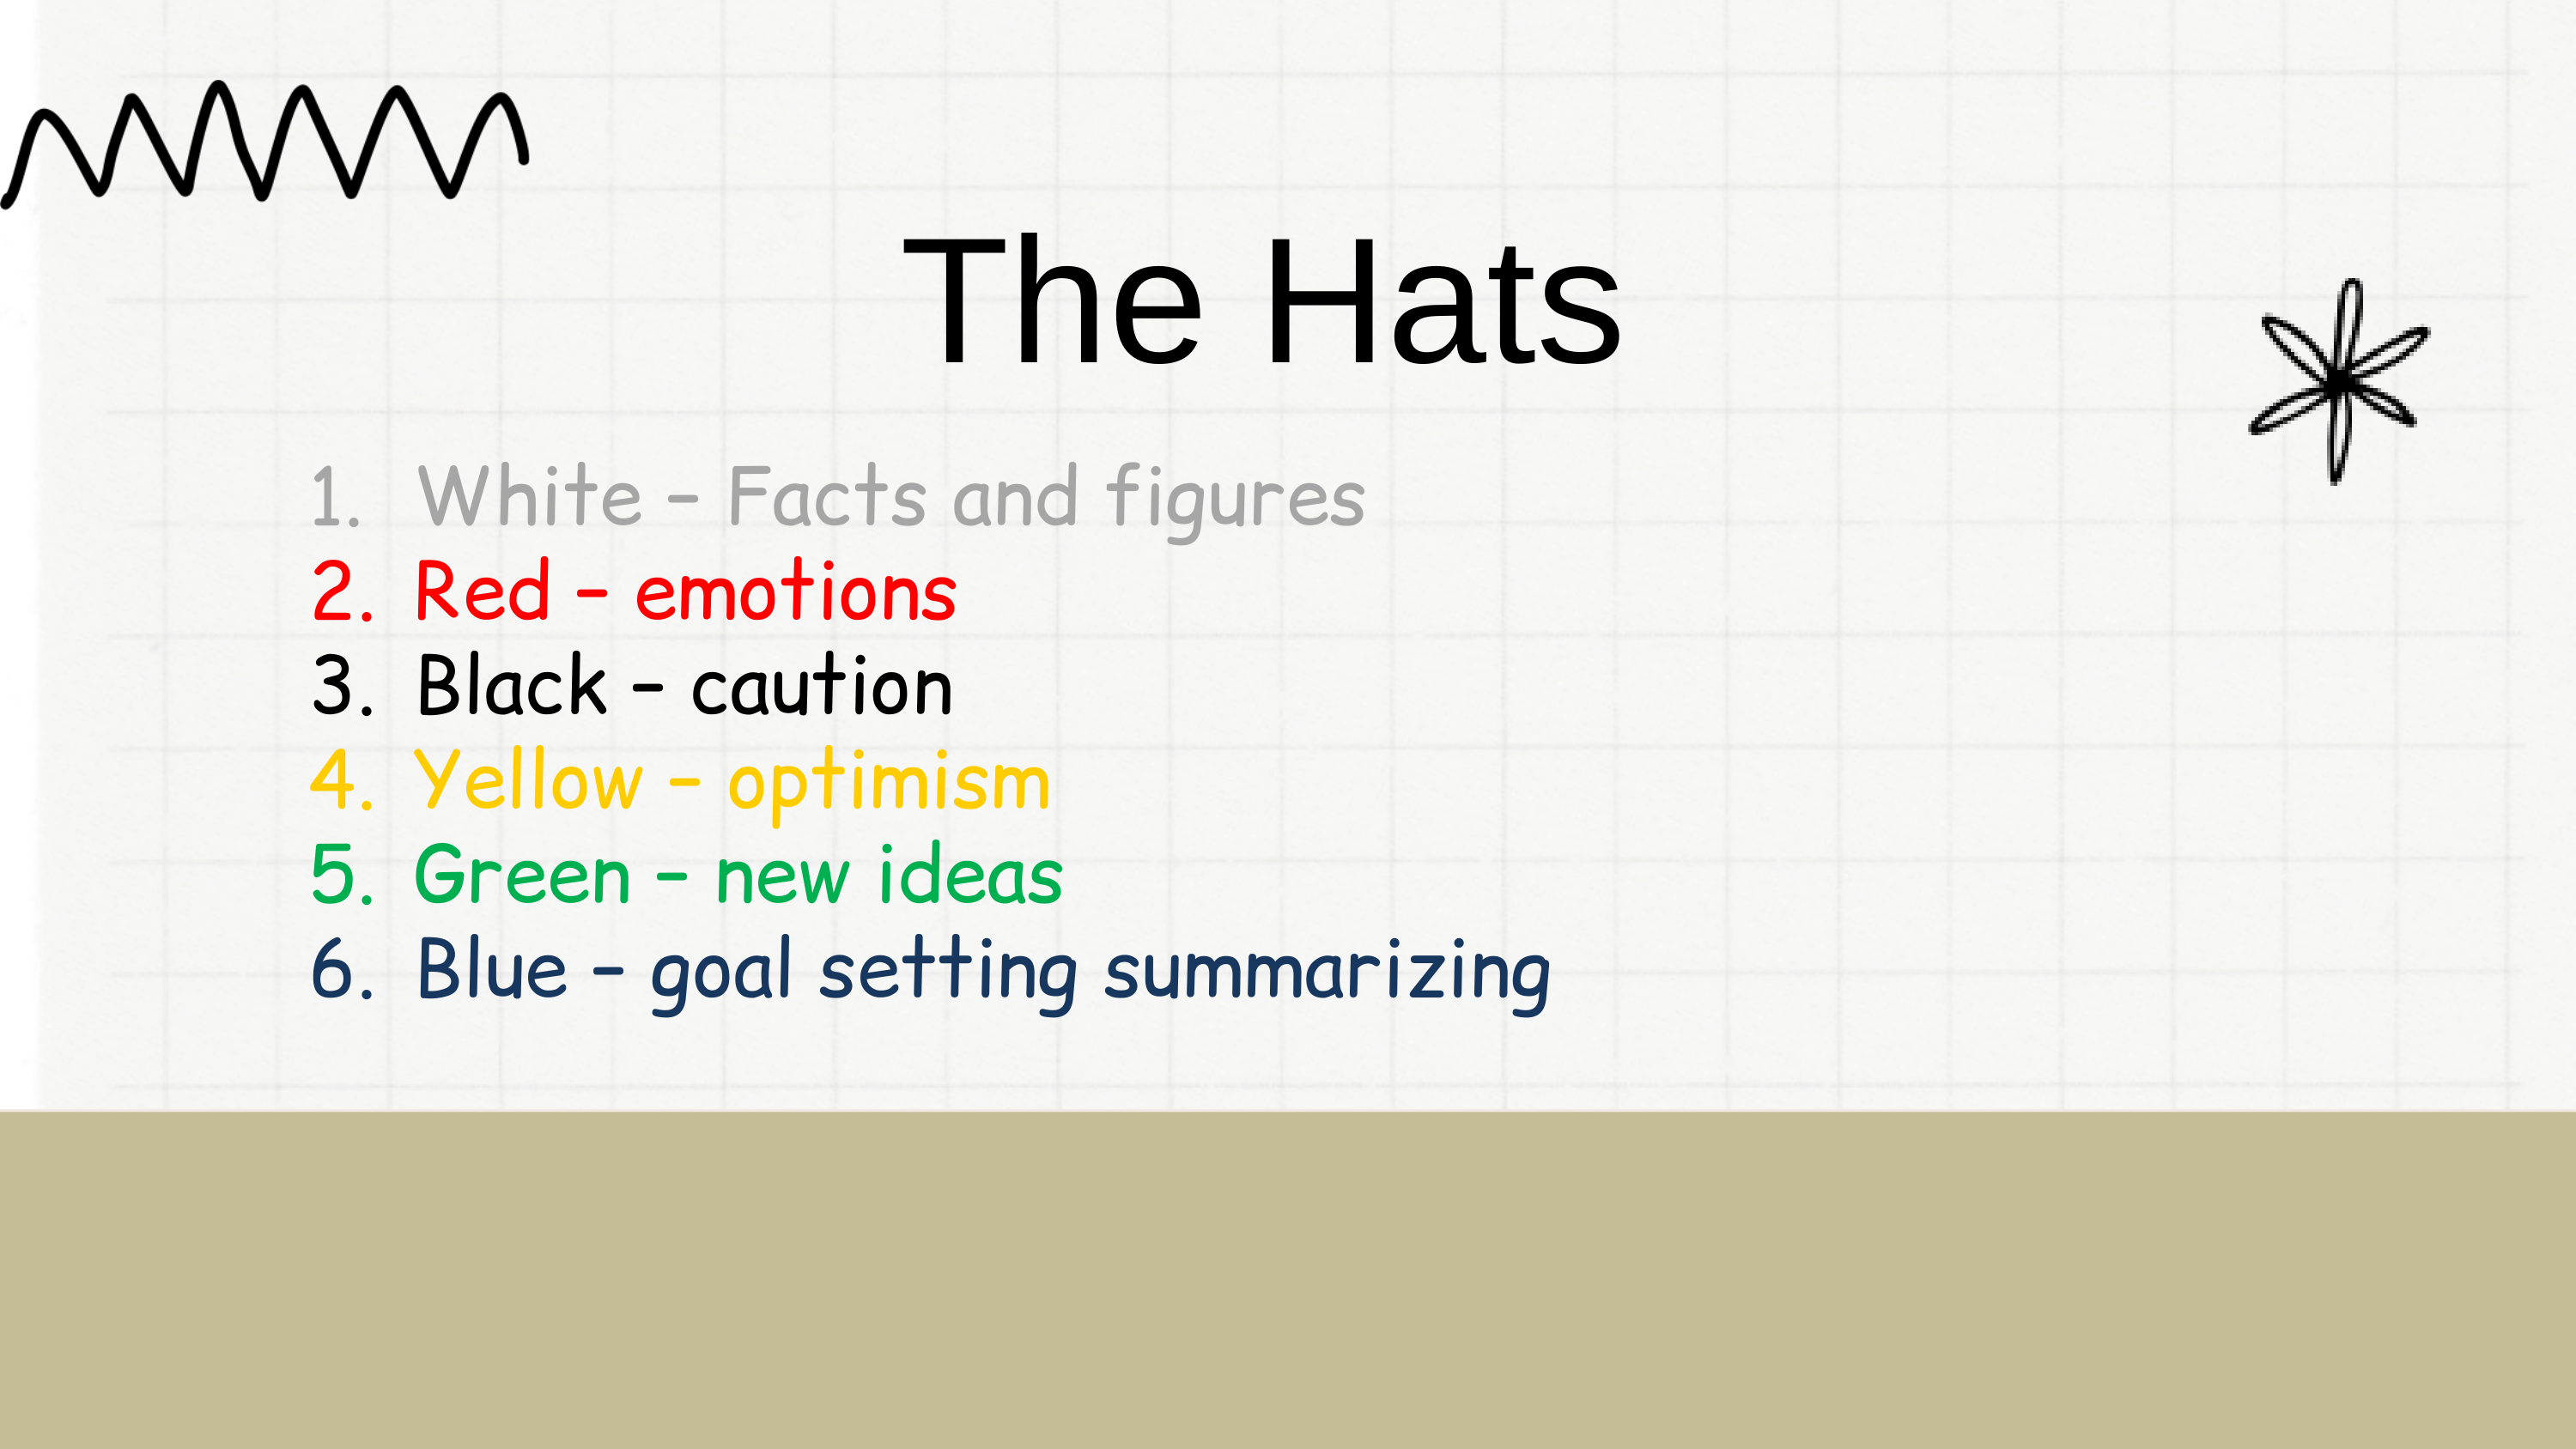

The Hats

White – Facts and figures
Red – emotions
Black – caution
Yellow – optimism
Green – new ideas
Blue – goal setting summarizing